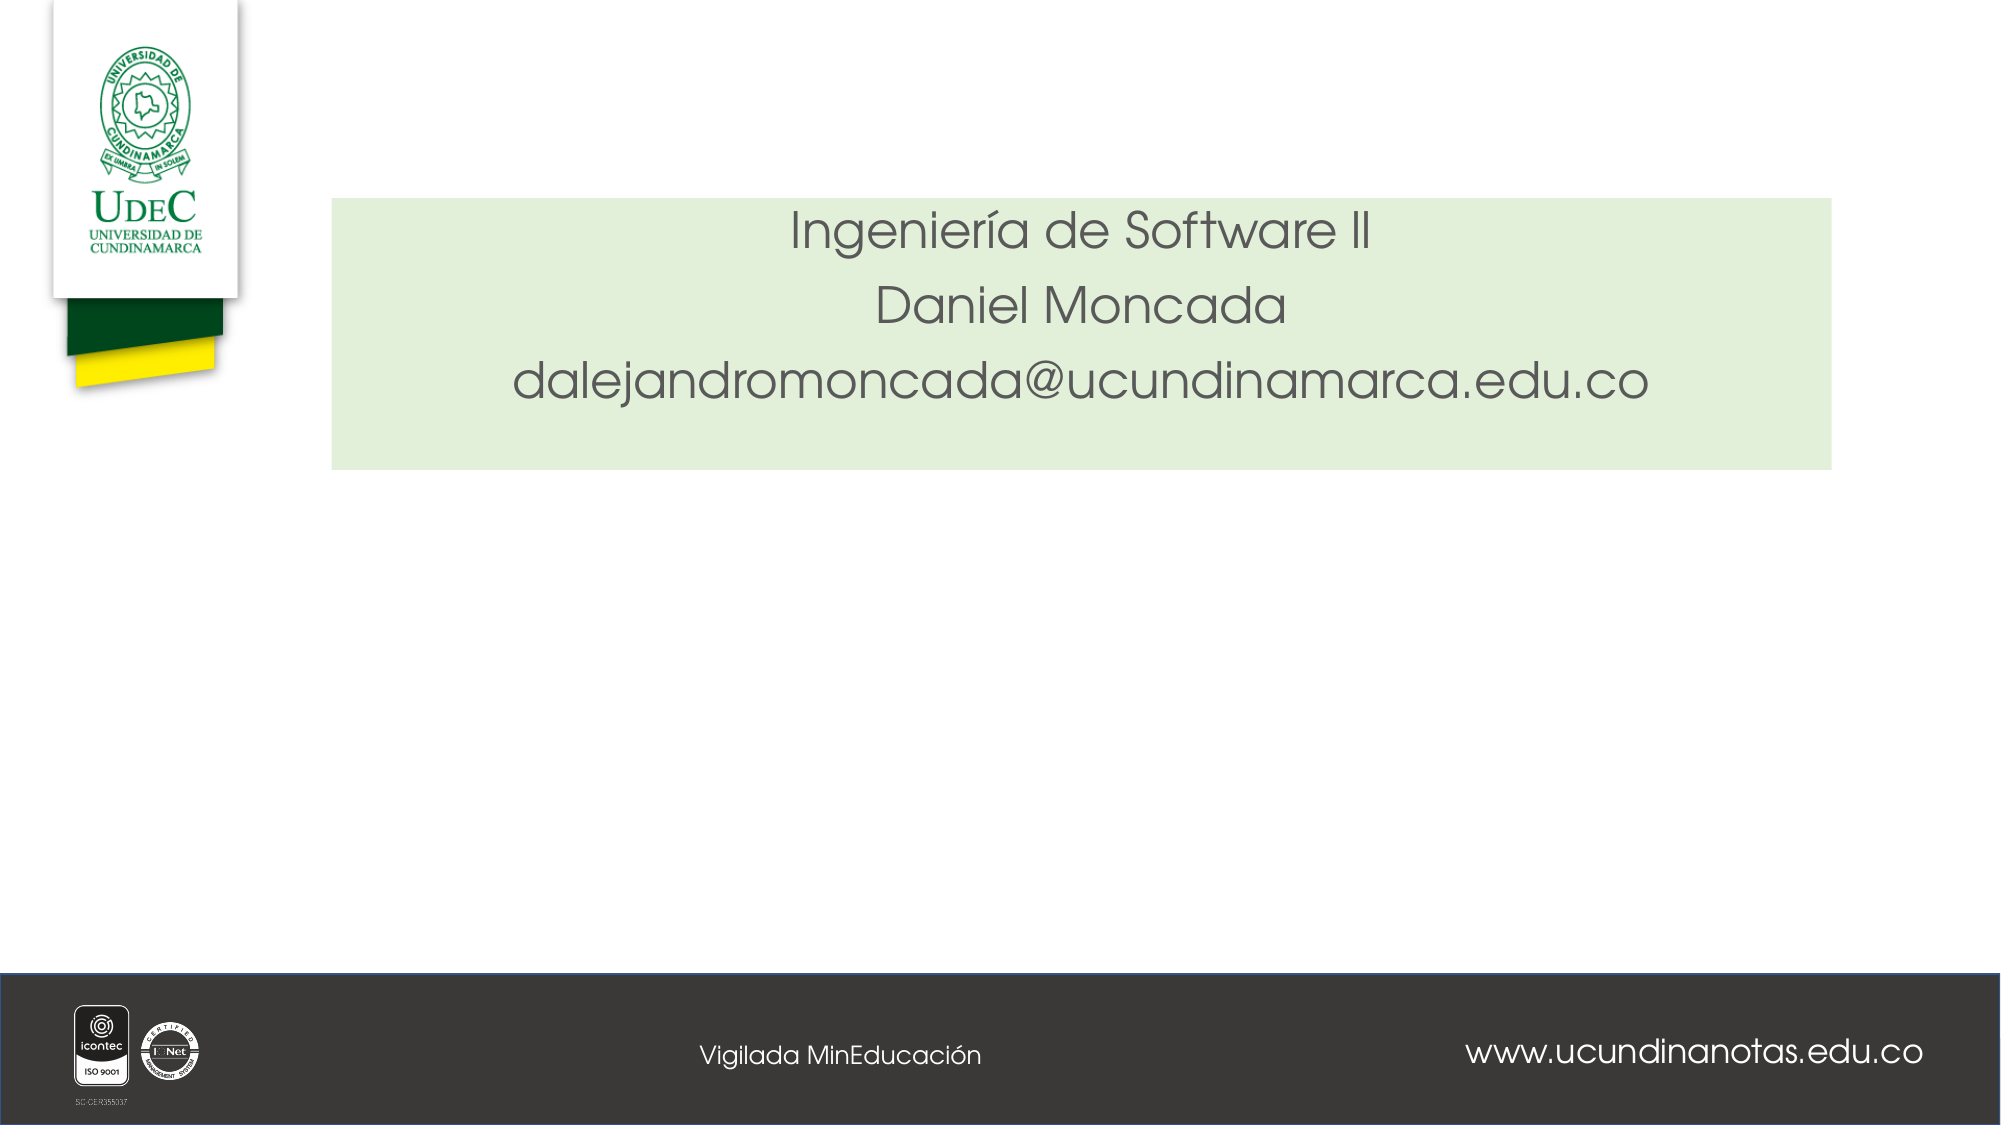

Ingeniería de Software ll
Daniel Moncada
dalejandromoncada@ucundinamarca.edu.co